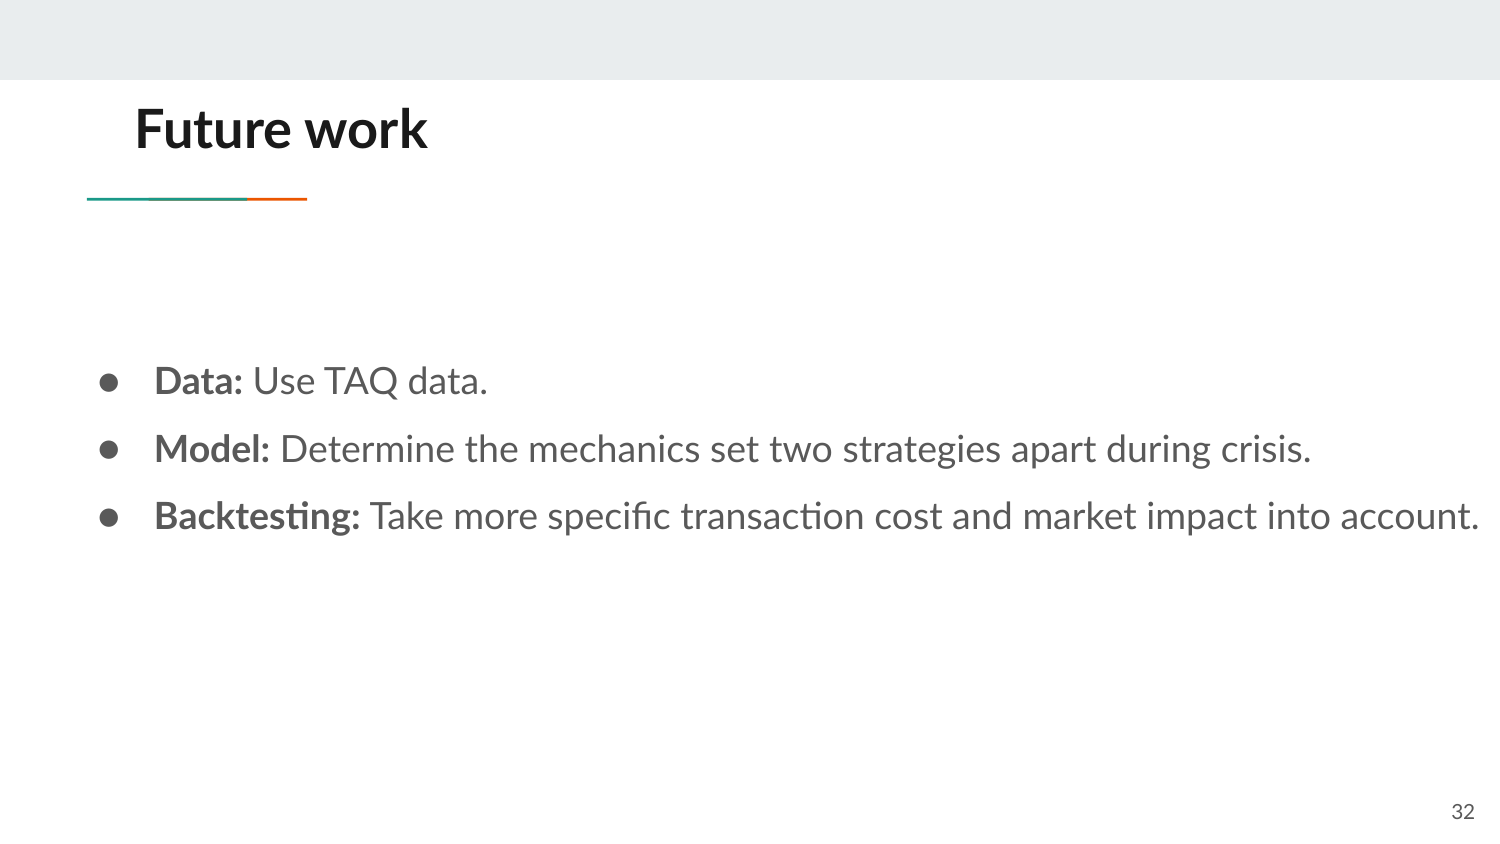

# Future work
Data: Use TAQ data.
Model: Determine the mechanics set two strategies apart during crisis.
Backtesting: Take more specific transaction cost and market impact into account.
32